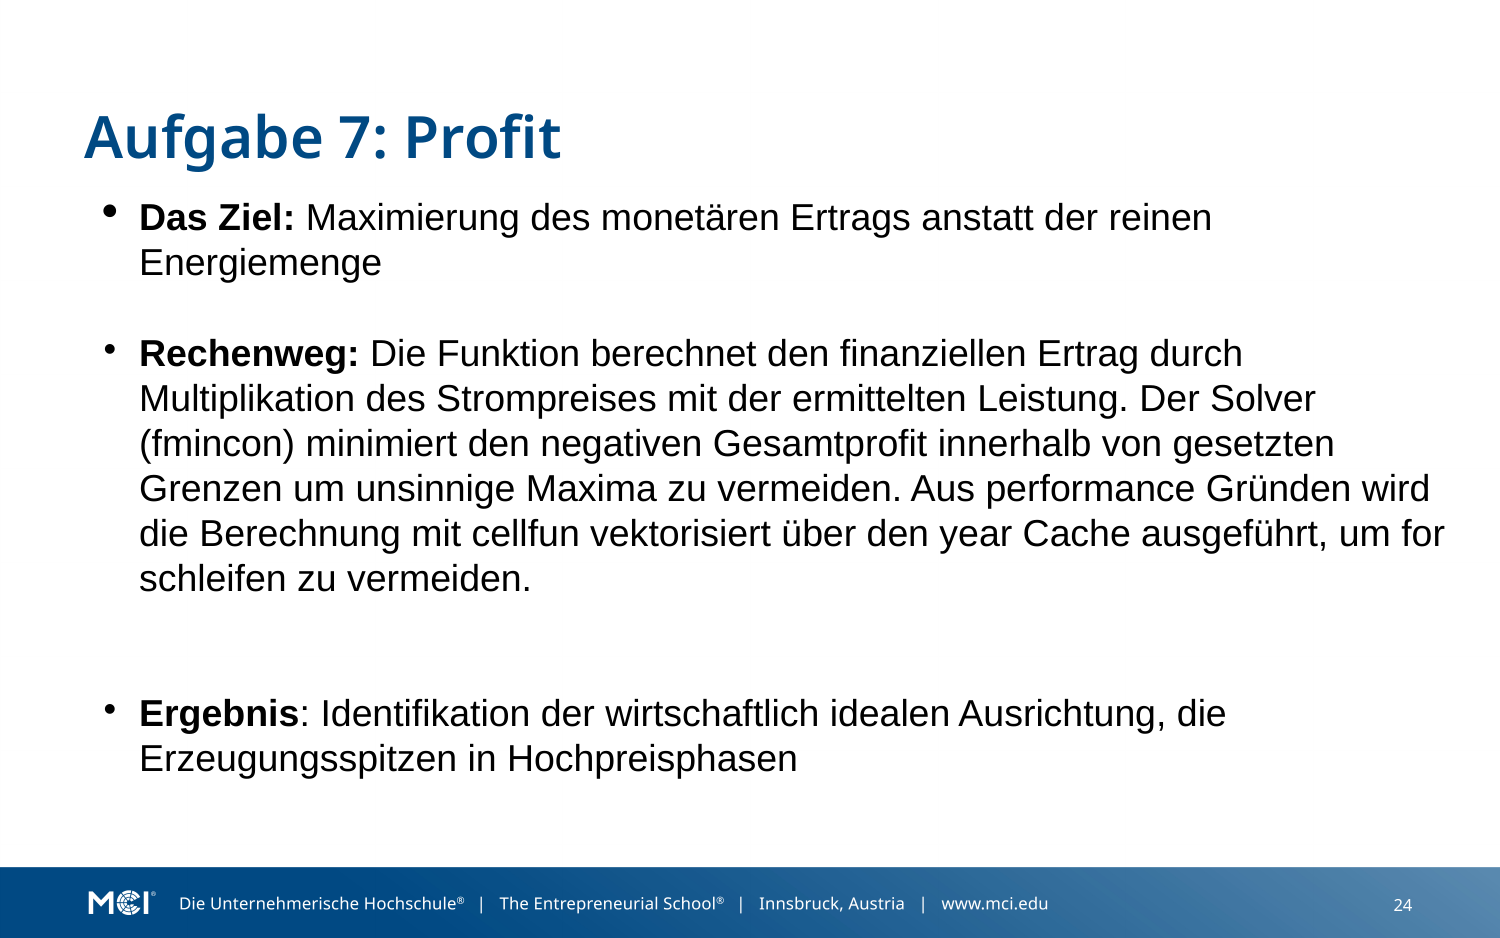

Aufgabe 7: Profit
Das Ziel: Maximierung des monetären Ertrags anstatt der reinen Energiemenge
Rechenweg: Die Funktion berechnet den finanziellen Ertrag durch Multiplikation des Strompreises mit der ermittelten Leistung. Der Solver (fmincon) minimiert den negativen Gesamtprofit innerhalb von gesetzten Grenzen um unsinnige Maxima zu vermeiden. Aus performance Gründen wird die Berechnung mit cellfun vektorisiert über den year Cache ausgeführt, um for schleifen zu vermeiden.

Ergebnis: Identifikation der wirtschaftlich idealen Ausrichtung, die Erzeugungsspitzen in Hochpreisphasen